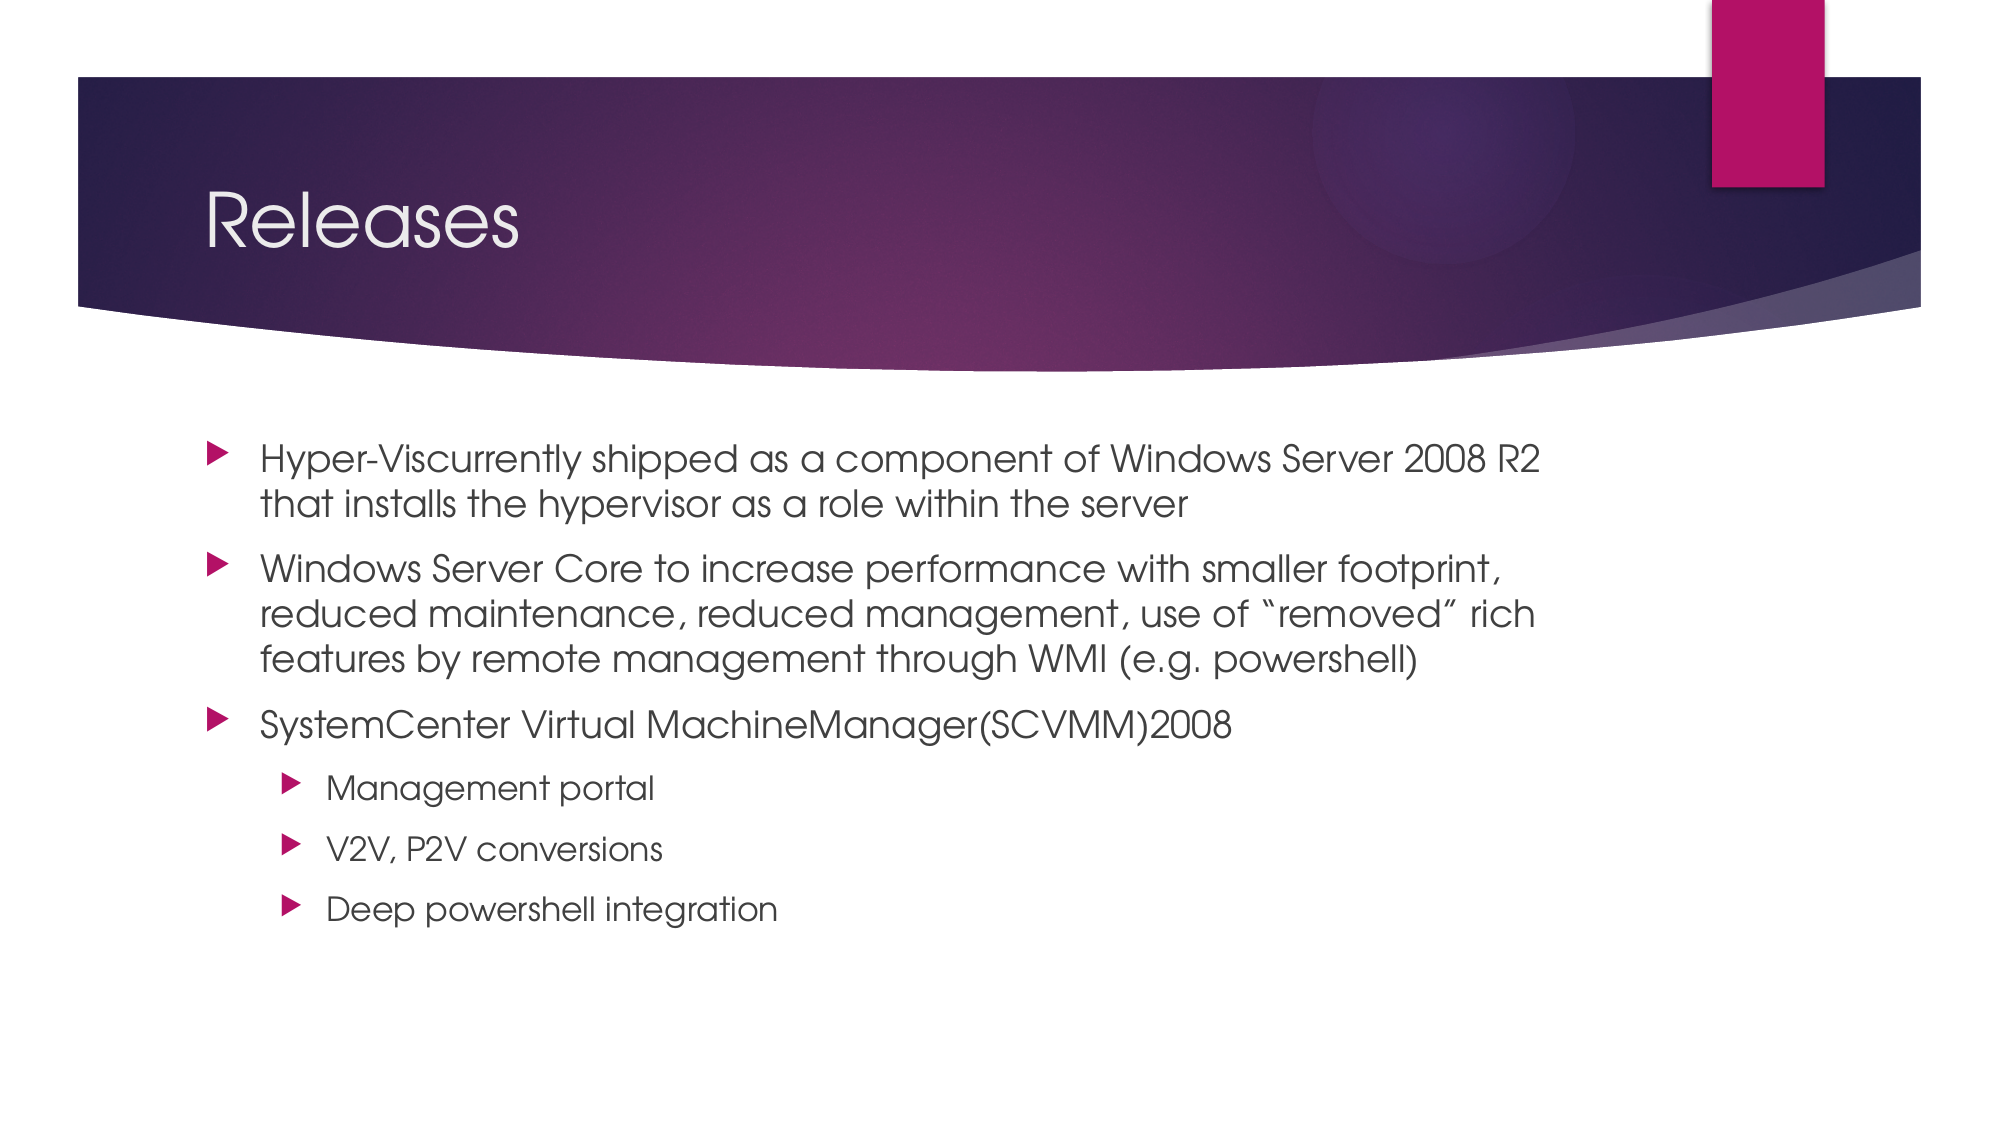

# Releases
Hyper-Viscurrently shipped as a component of Windows Server 2008 R2 that installs the hypervisor as a role within the server
Windows Server Core to increase performance with smaller footprint, reduced maintenance, reduced management, use of “removed” rich features by remote management through WMI (e.g. powershell)
SystemCenter Virtual MachineManager(SCVMM)2008
Management portal
V2V, P2V conversions
Deep powershell integration